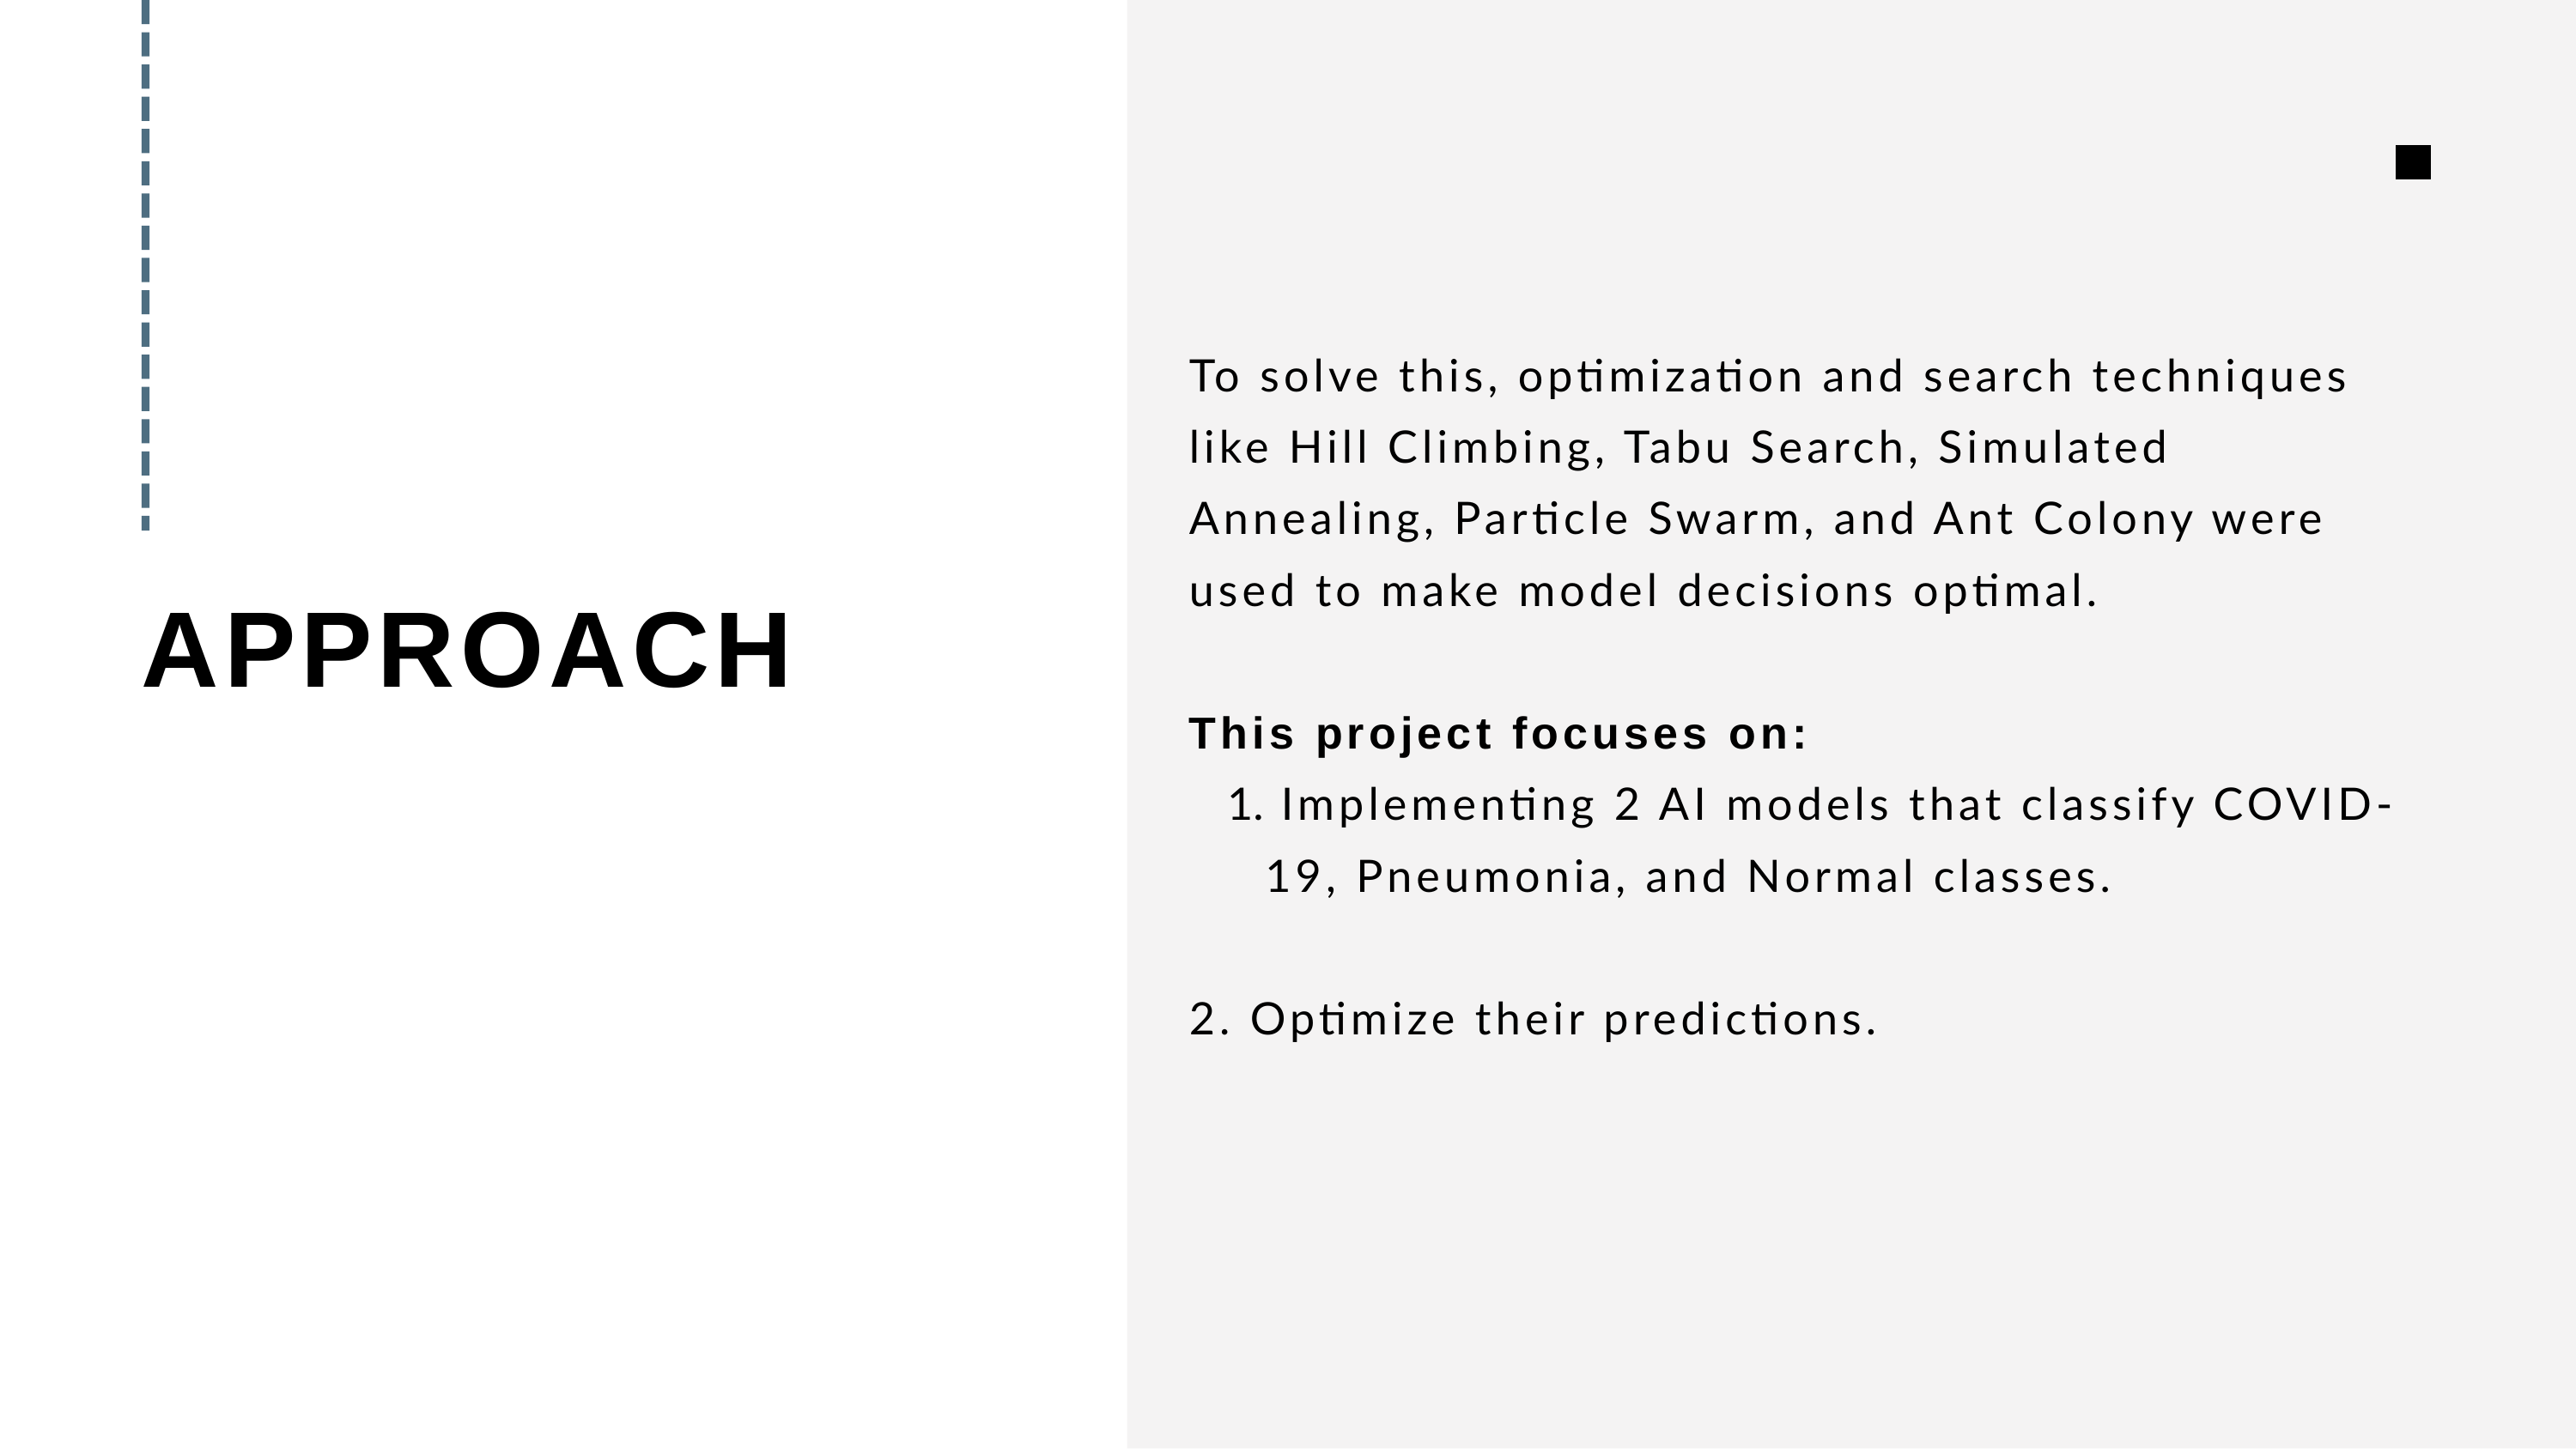

To solve this, optimization and search techniques like Hill Climbing, Tabu Search, Simulated Annealing, Particle Swarm, and Ant Colony were used to make model decisions optimal.

This project focuses on:
 Implementing 2 AI models that classify COVID-19, Pneumonia, and Normal classes.

2. Optimize their predictions.
APPROACH